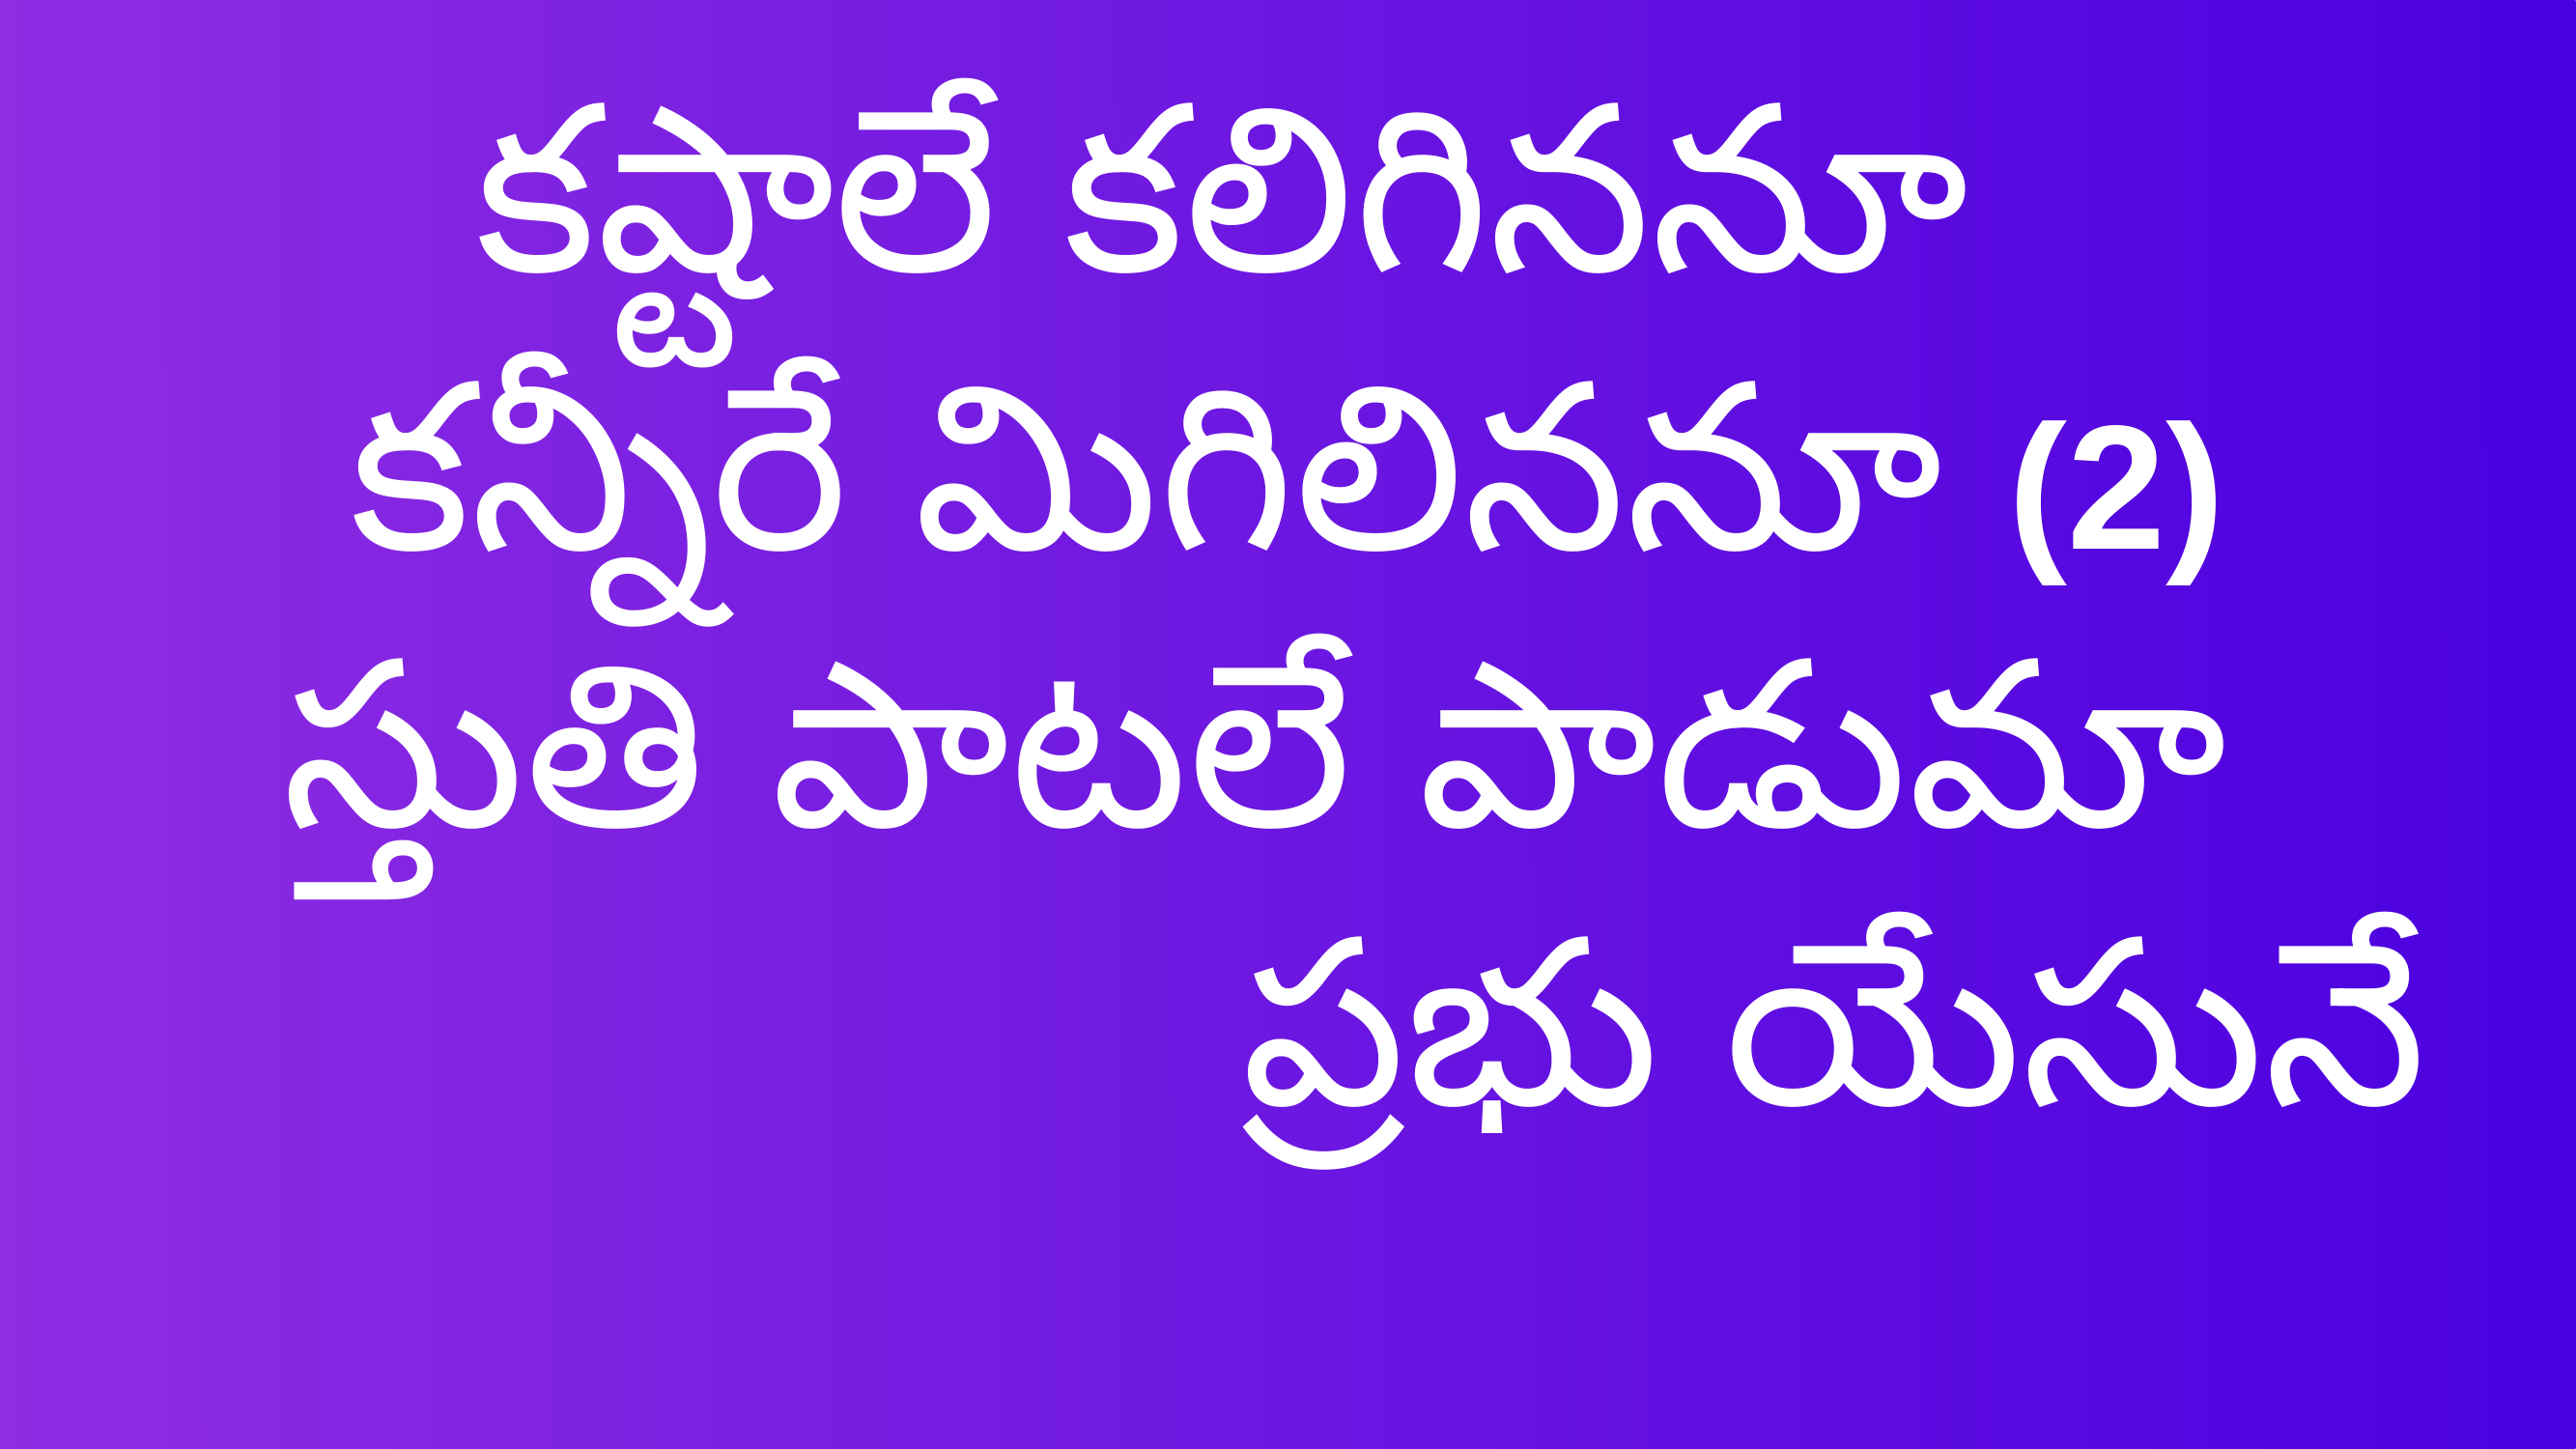

కష్టాలే కలిగిననూ
కన్నీరే మిగిలిననూ (2)
స్తుతి పాటలే పాడుమా
     						ప్రభు యేసునే   						 	 				   వేడుమా (2)